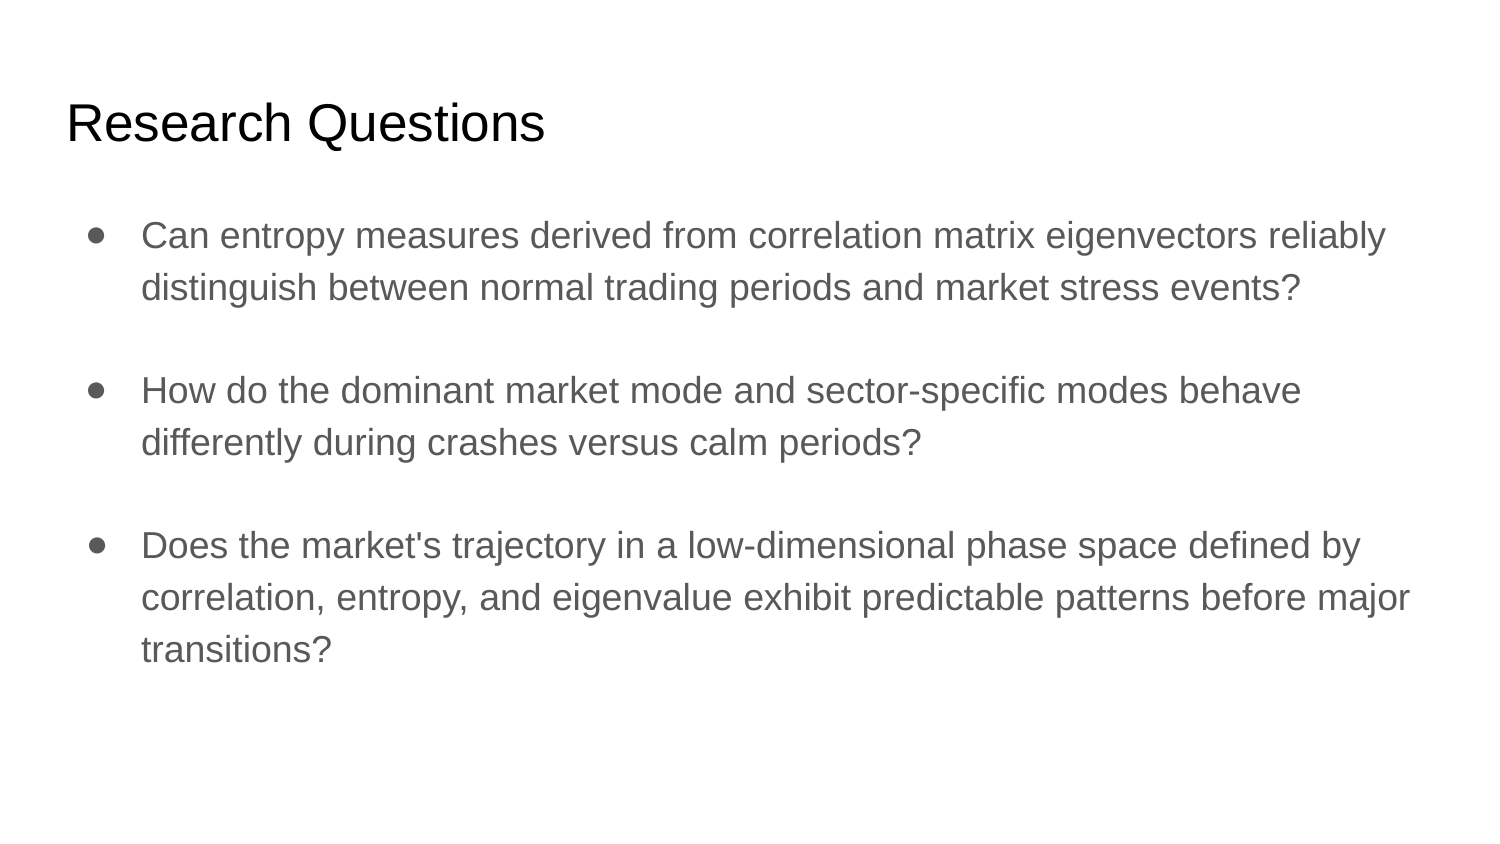

# Research Questions
Can entropy measures derived from correlation matrix eigenvectors reliably distinguish between normal trading periods and market stress events?

How do the dominant market mode and sector-specific modes behave differently during crashes versus calm periods?

Does the market's trajectory in a low-dimensional phase space defined by correlation, entropy, and eigenvalue exhibit predictable patterns before major transitions?